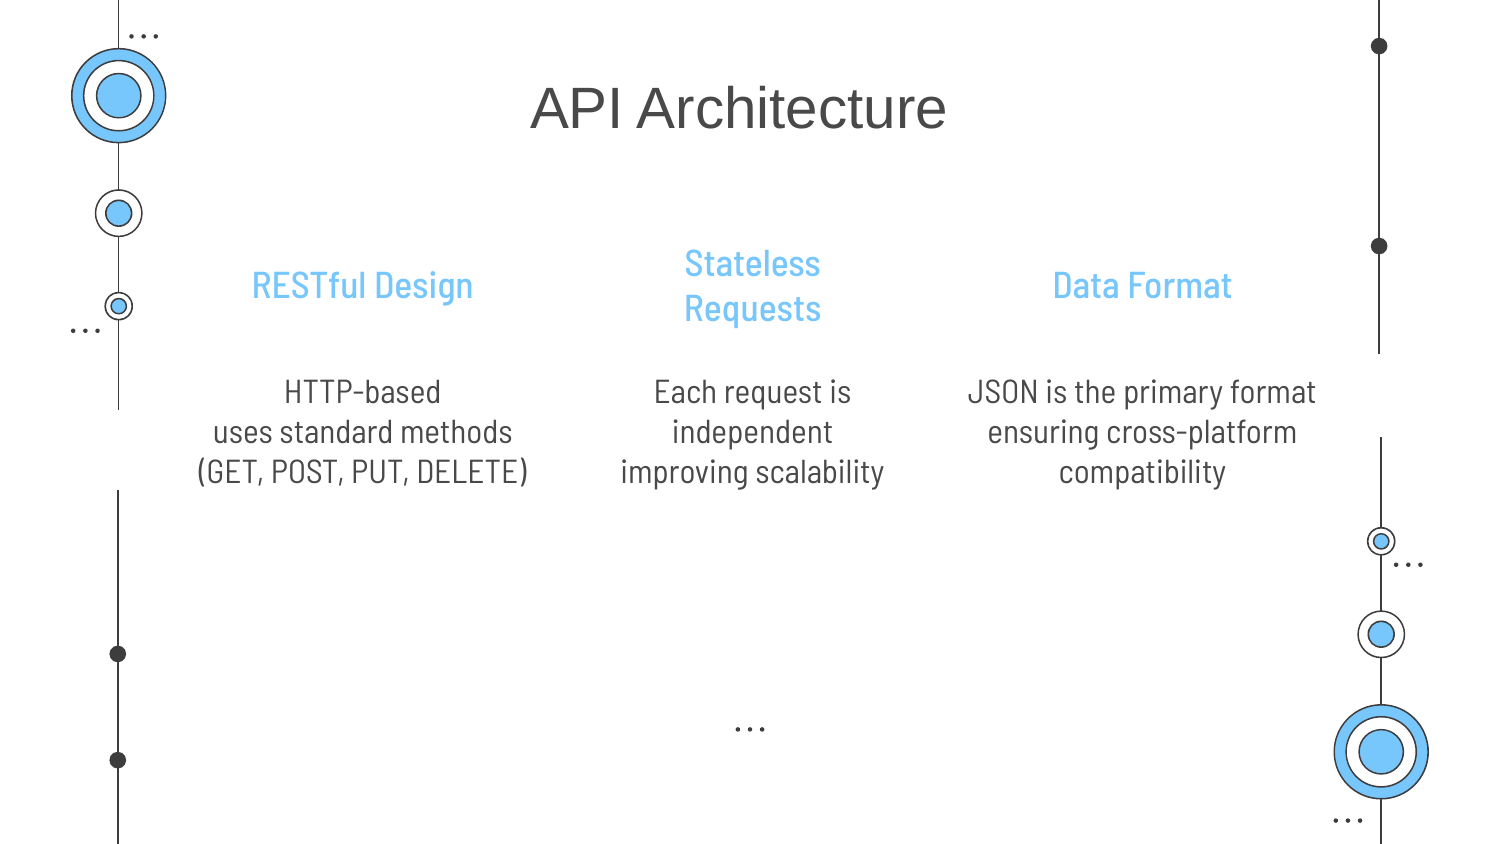

# API Architecture
RESTful Design
Stateless Requests
Data Format
HTTP-based
uses standard methods (GET, POST, PUT, DELETE)
Each request is independent
improving scalability
JSON is the primary format
ensuring cross-platform compatibility